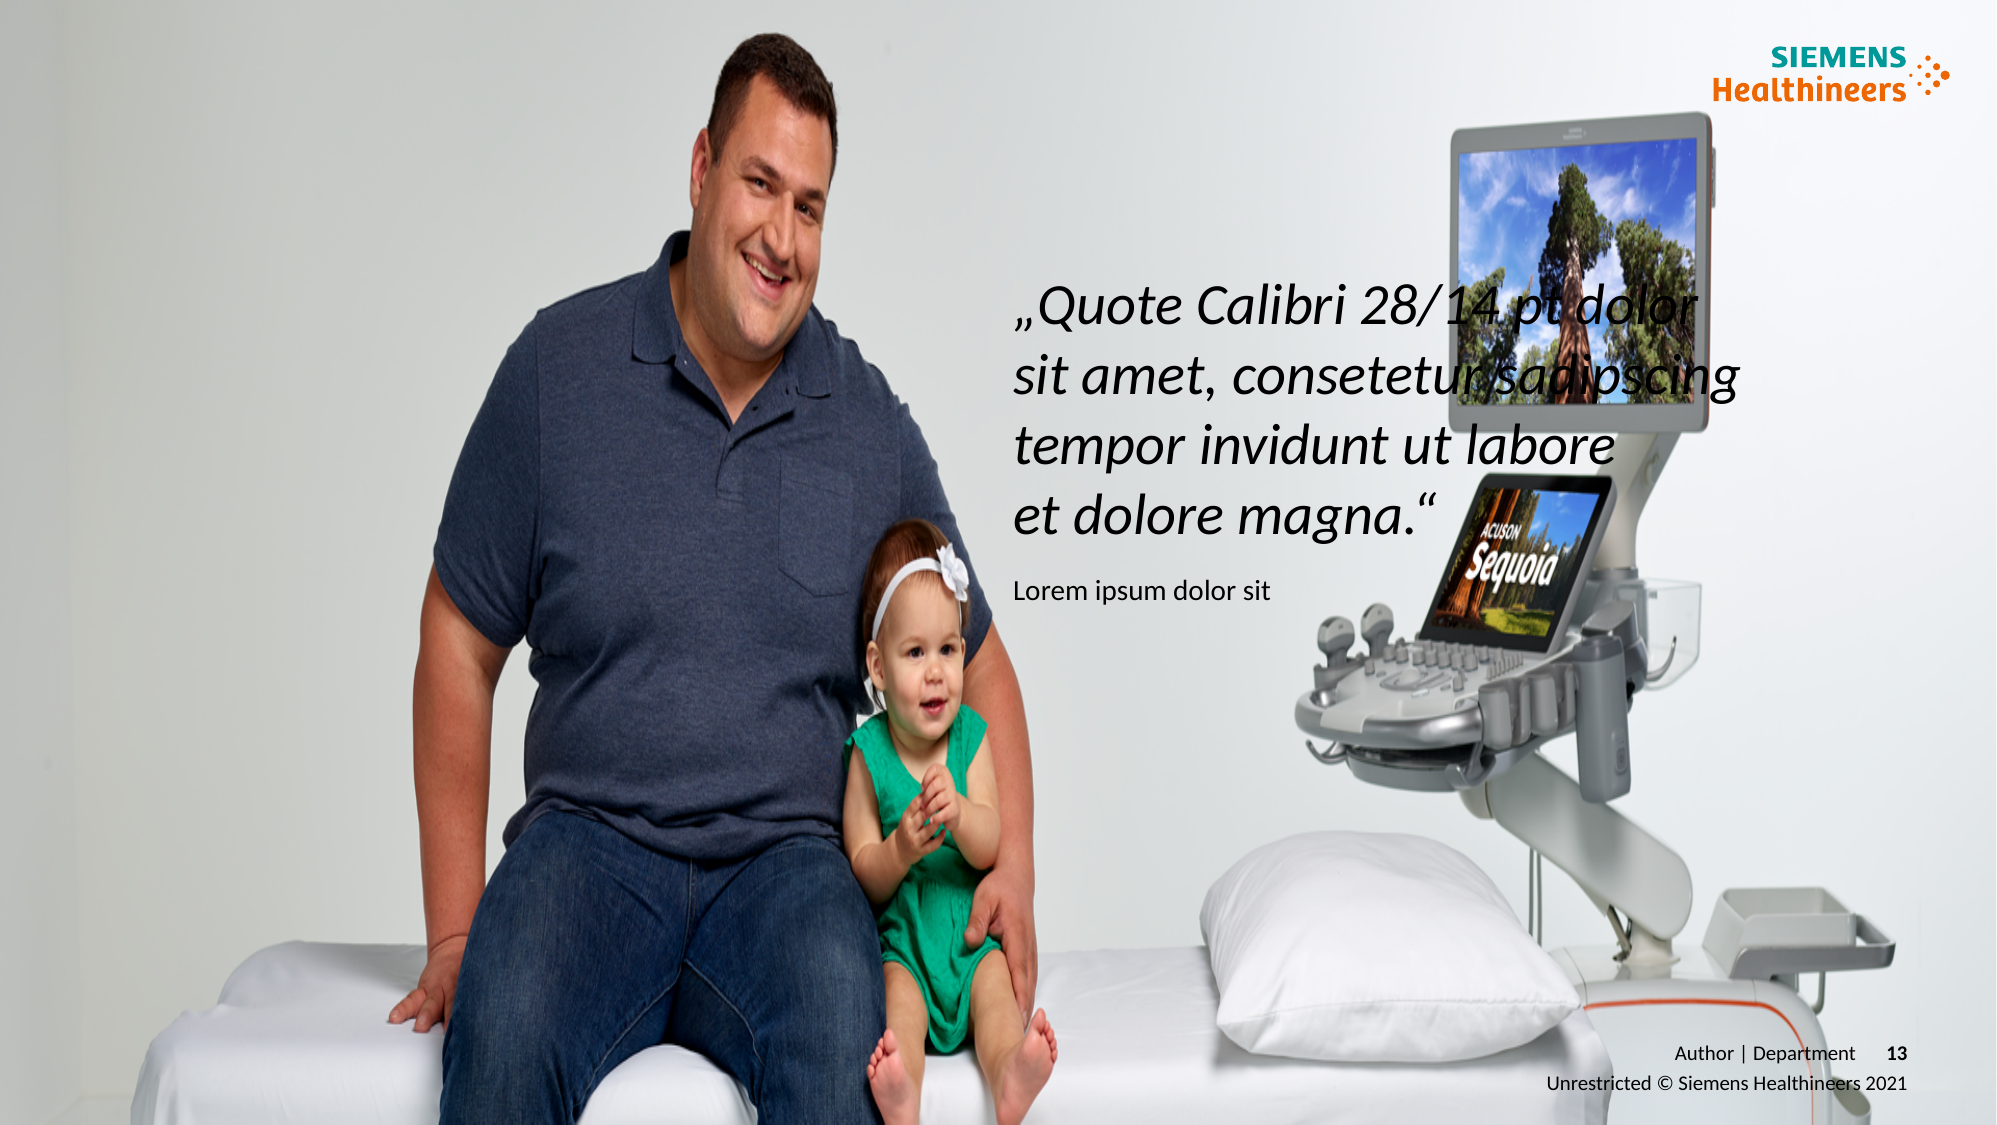

„Quote Calibri 28/14 pt dolor sit amet, consetetur sadipscing tempor invidunt ut labore
et dolore magna.“
Lorem ipsum dolor sit

Author | Department